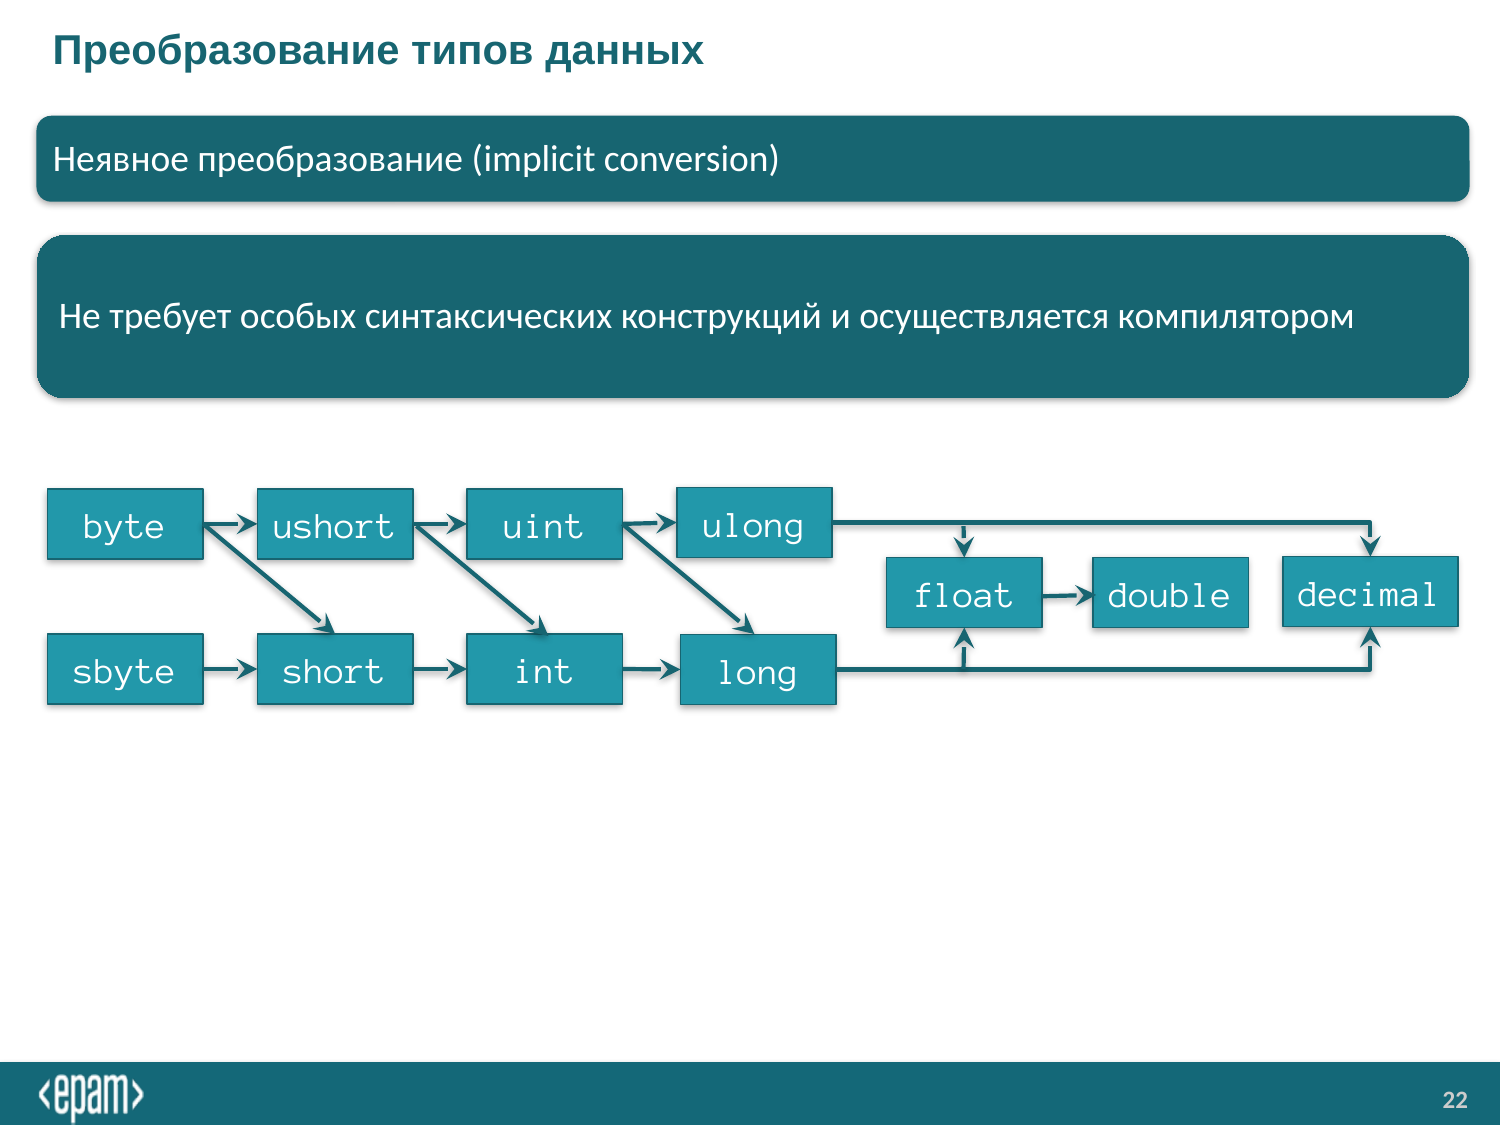

# Преобразование типов данных

Неявное преобразование (implicit conversion)

Не требует особых синтаксических конструкций и осуществляется компилятором
ulong
byte
ushort
uint
decimal
double
float
sbyte
short
int
long